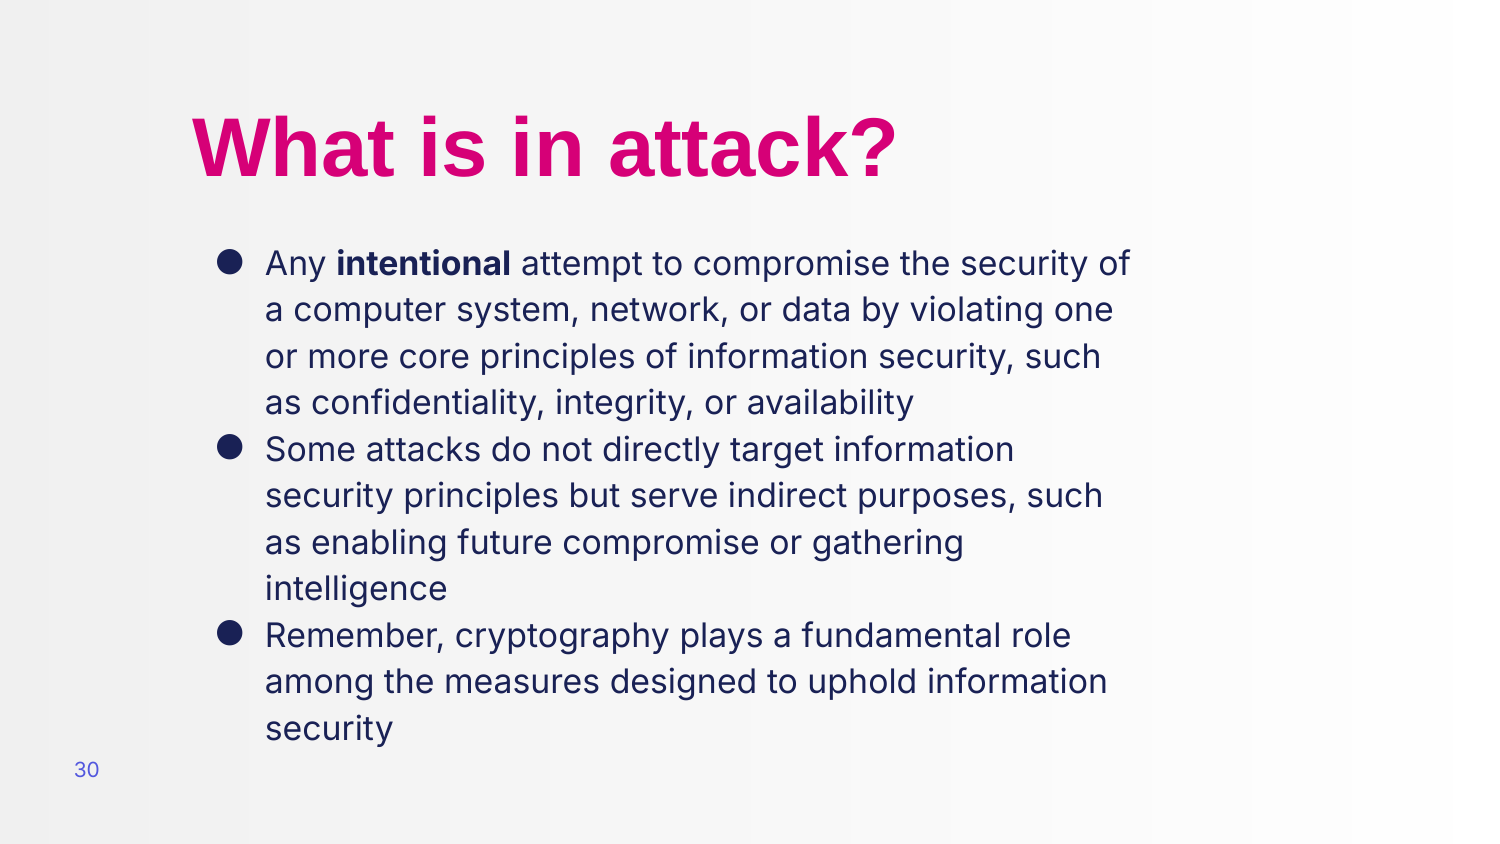

# What is in attack?
Any intentional attempt to compromise the security of a computer system, network, or data by violating one or more core principles of information security, such as confidentiality, integrity, or availability
Some attacks do not directly target information security principles but serve indirect purposes, such as enabling future compromise or gathering intelligence
Remember, cryptography plays a fundamental role among the measures designed to uphold information security
30